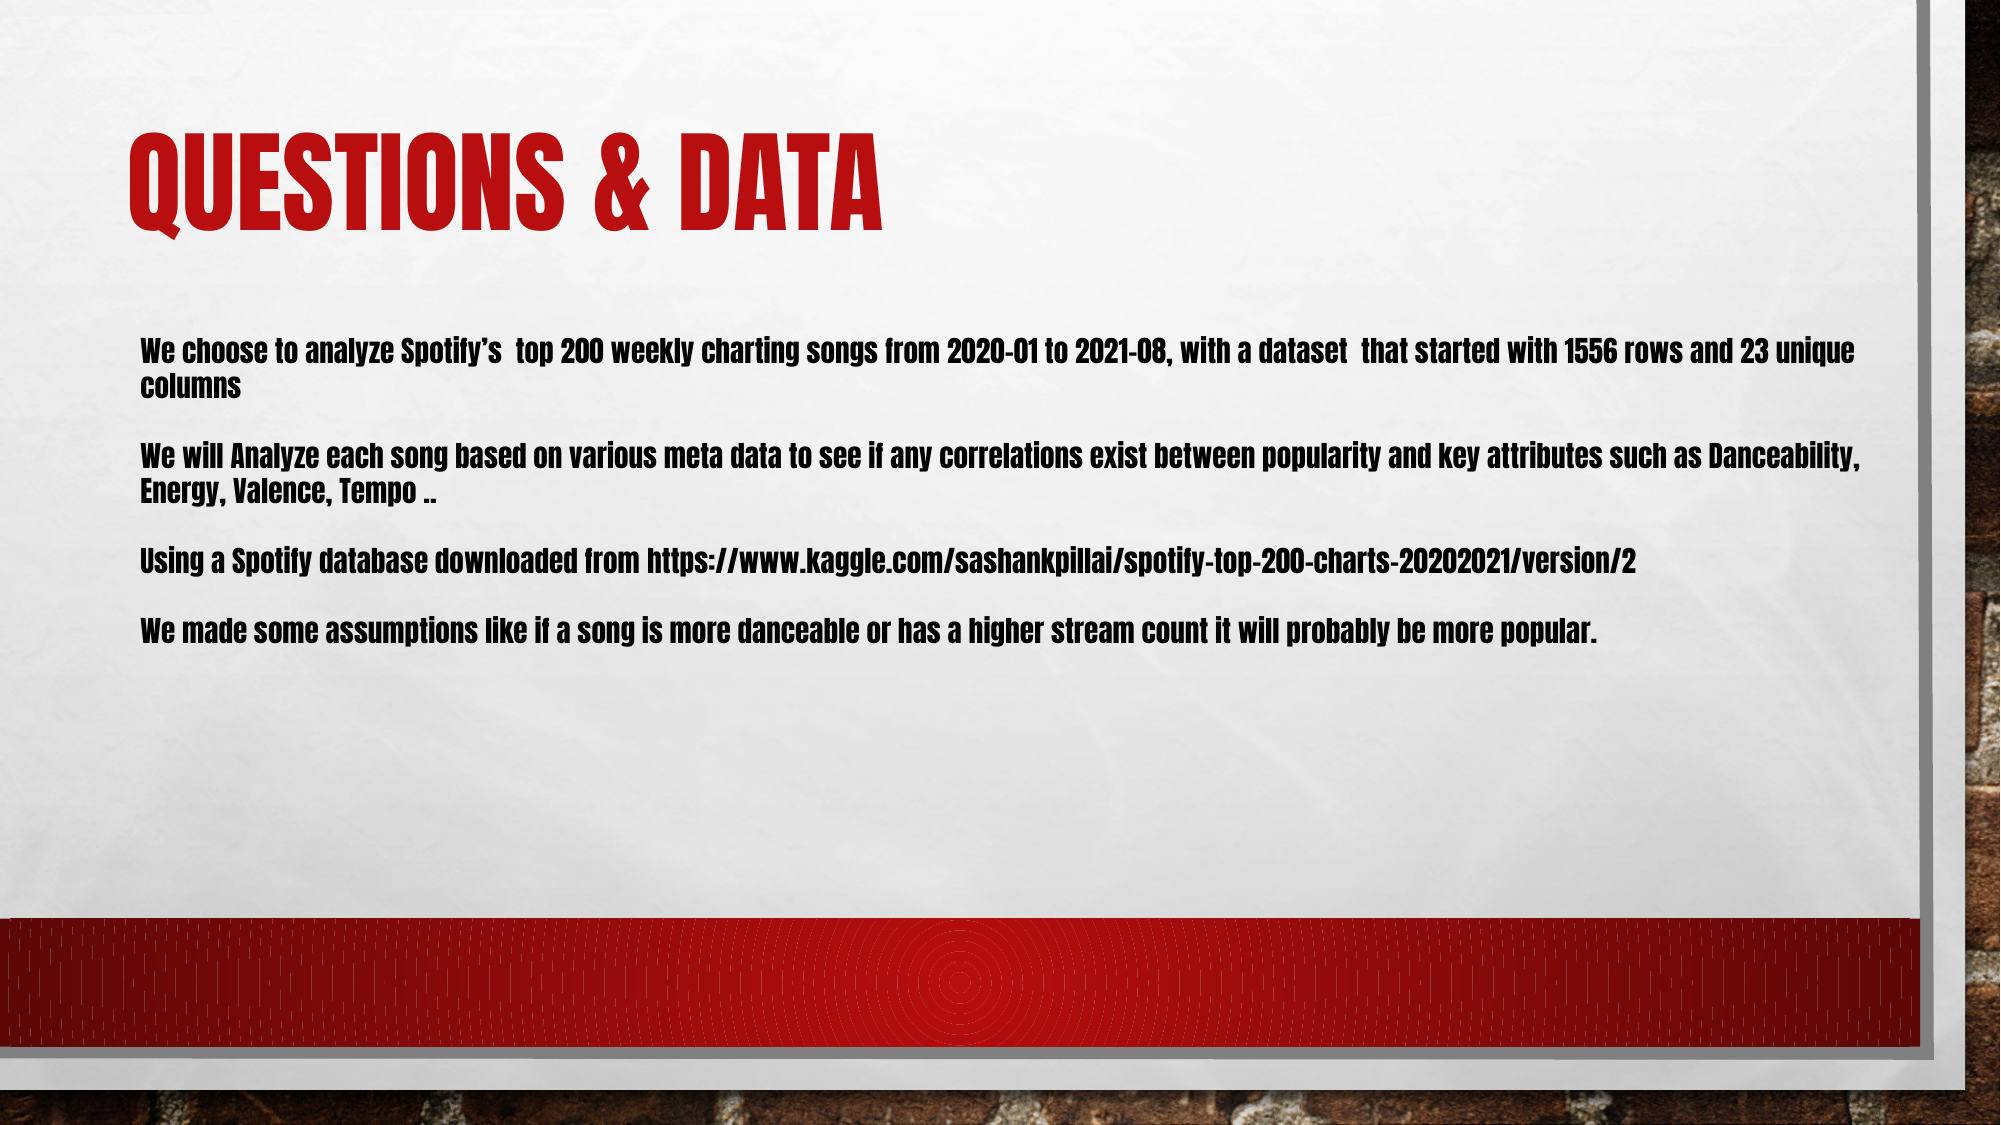

# Questions & Data

We choose to analyze Spotify’s  top 200 weekly charting songs from 2020-01 to 2021-08, with a dataset  that started with 1556 rows and 23 unique columns

We will Analyze each song based on various meta data to see if any correlations exist between popularity and key attributes such as Danceability, Energy, Valence, Tempo ..

Using a Spotify database downloaded from https://www.kaggle.com/sashankpillai/spotify-top-200-charts-20202021/version/2

We made some assumptions like if a song is more danceable or has a higher stream count it will probably be more popular.